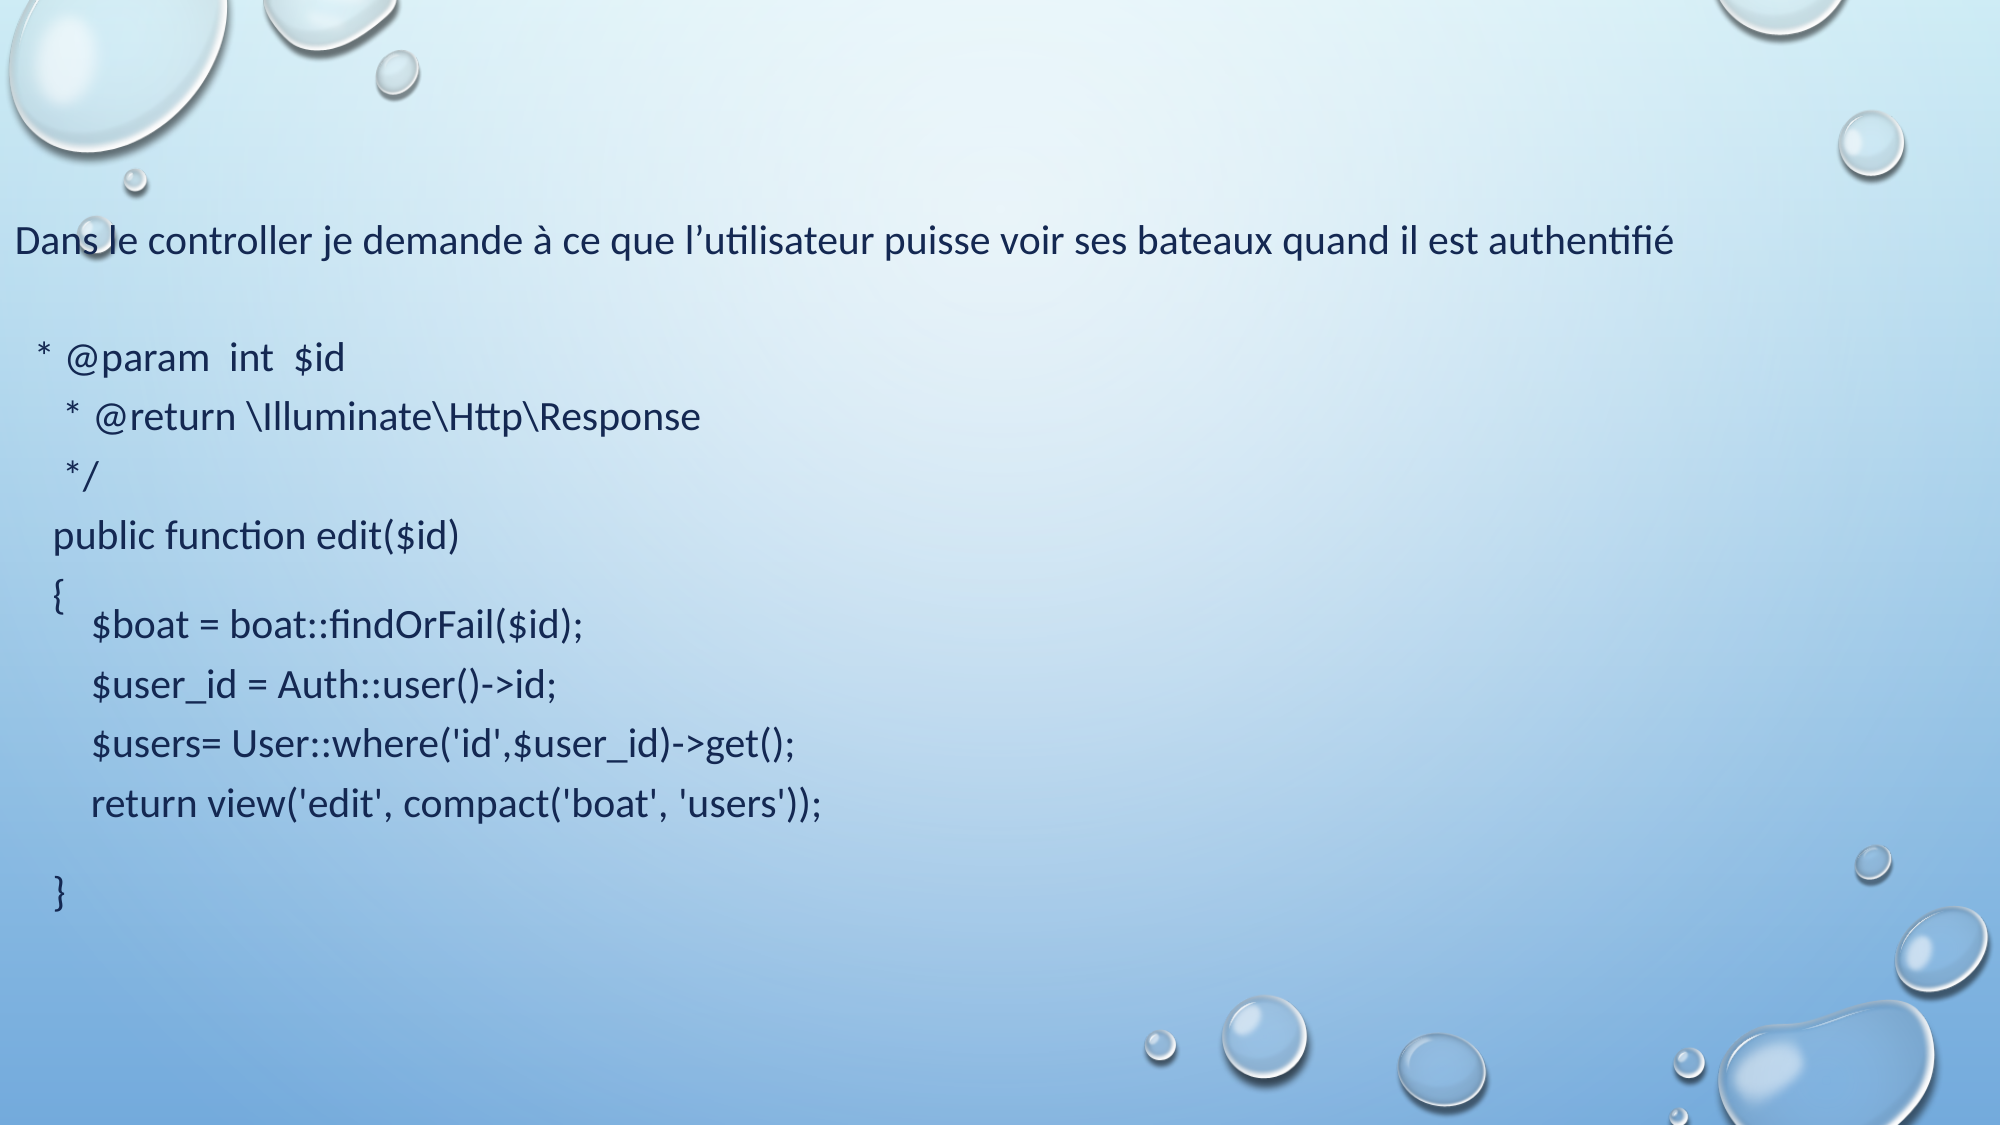

Dans le controller je demande à ce que l’utilisateur puisse voir ses bateaux quand il est authentifié

  * @param  int  $id

     * @return \Illuminate\Http\Response

     */

    public function edit($id)

    {
        $boat = boat::findOrFail($id);

        $user_id = Auth::user()->id;

        $users= User::where('id',$user_id)->get();

        return view('edit', compact('boat', 'users'));

    }